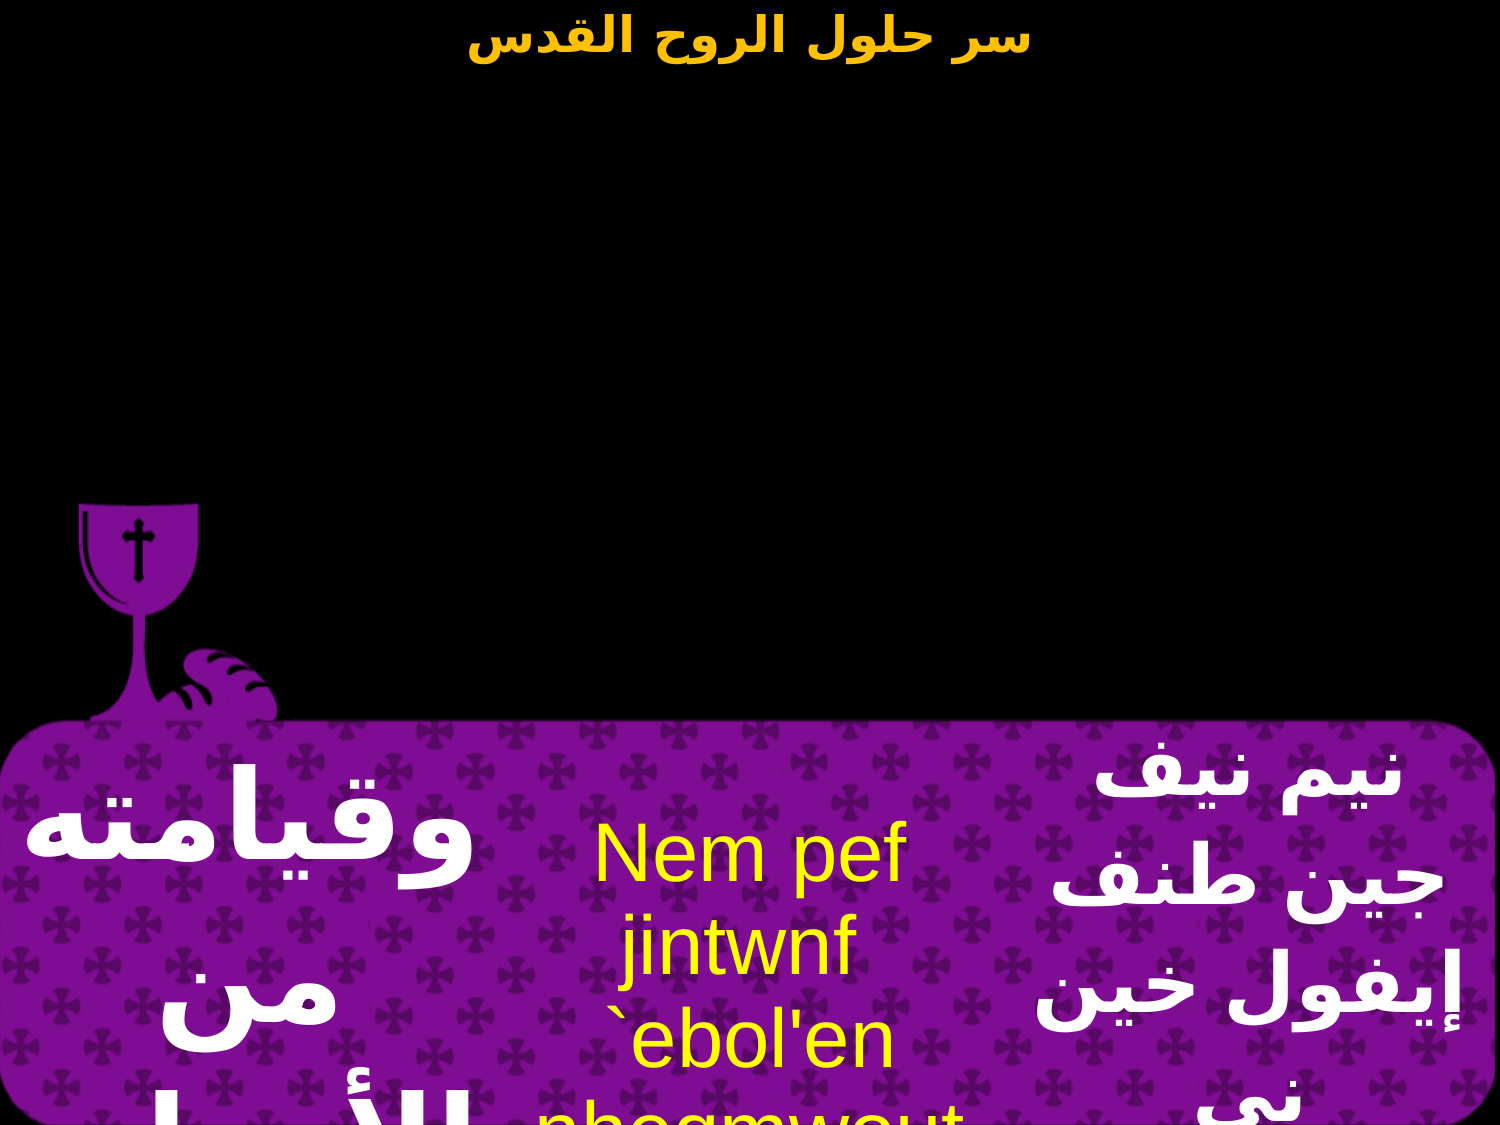

| وقيامته من الأموات | Nem pef jintwnf `ebol'en nheqmwout | نيم نيف جين طنف إيفول خين ني إثموؤوت |
| --- | --- | --- |